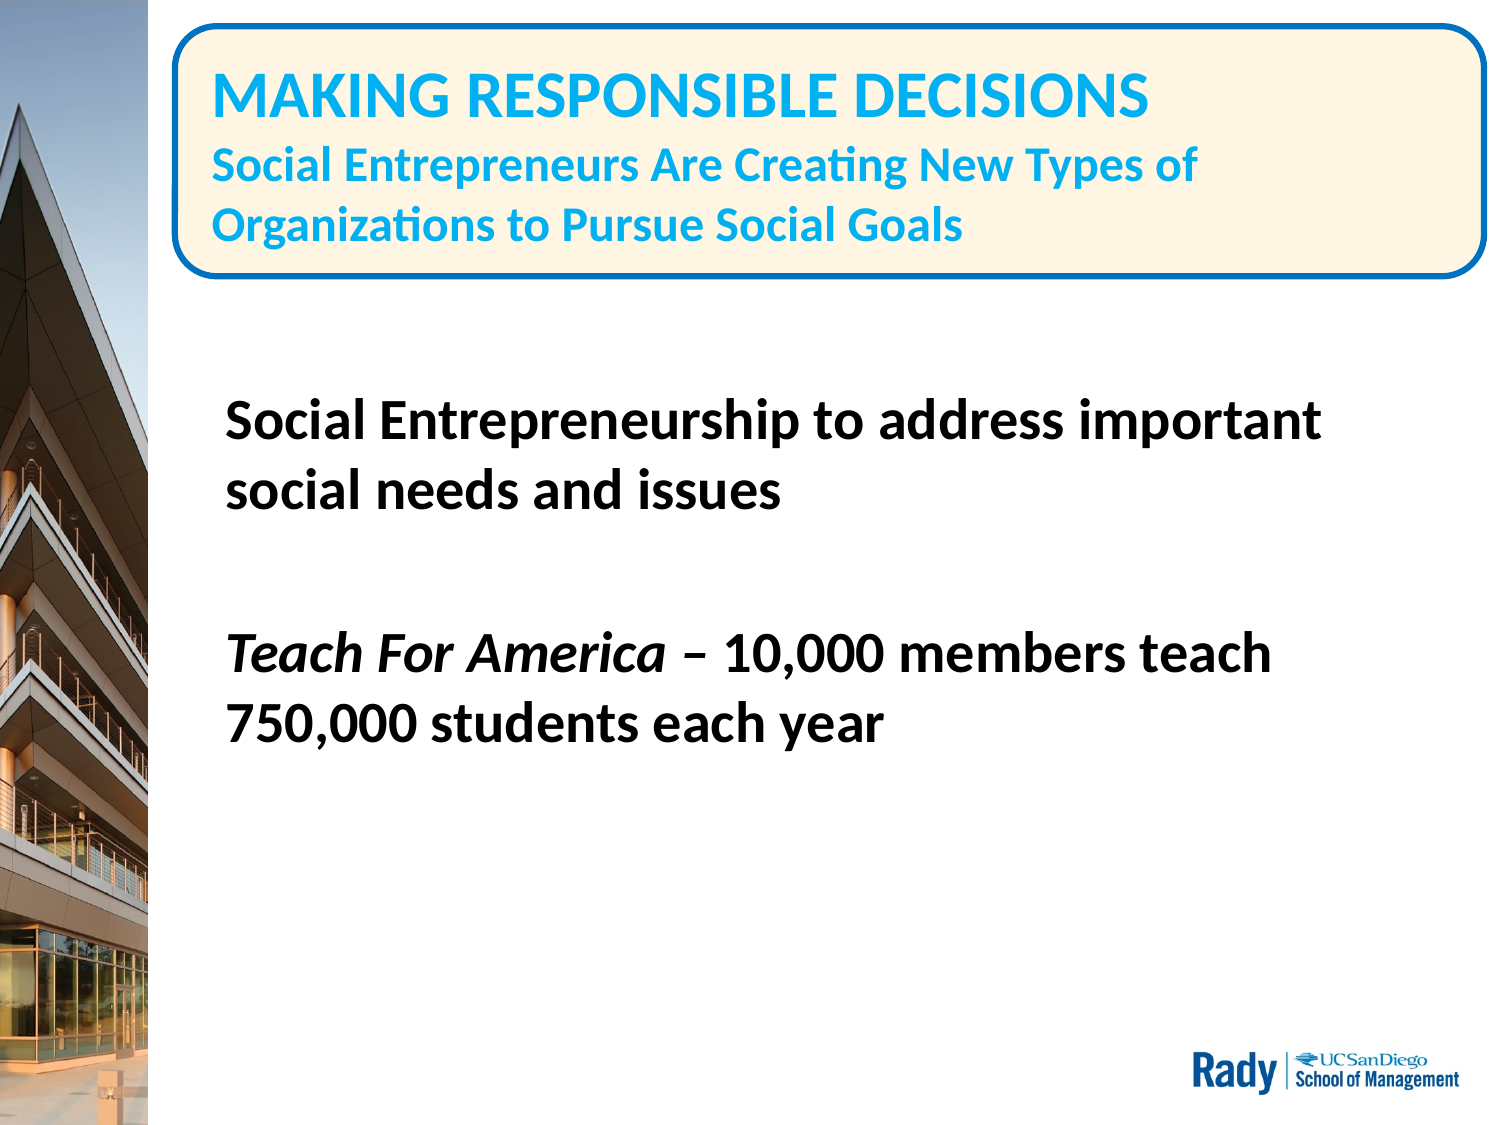

# MAKING RESPONSIBLE DECISIONS Social Entrepreneurs Are Creating New Types of Organizations to Pursue Social Goals

Social Entrepreneurship to address important social needs and issues

Teach For America – 10,000 members teach 750,000 students each year